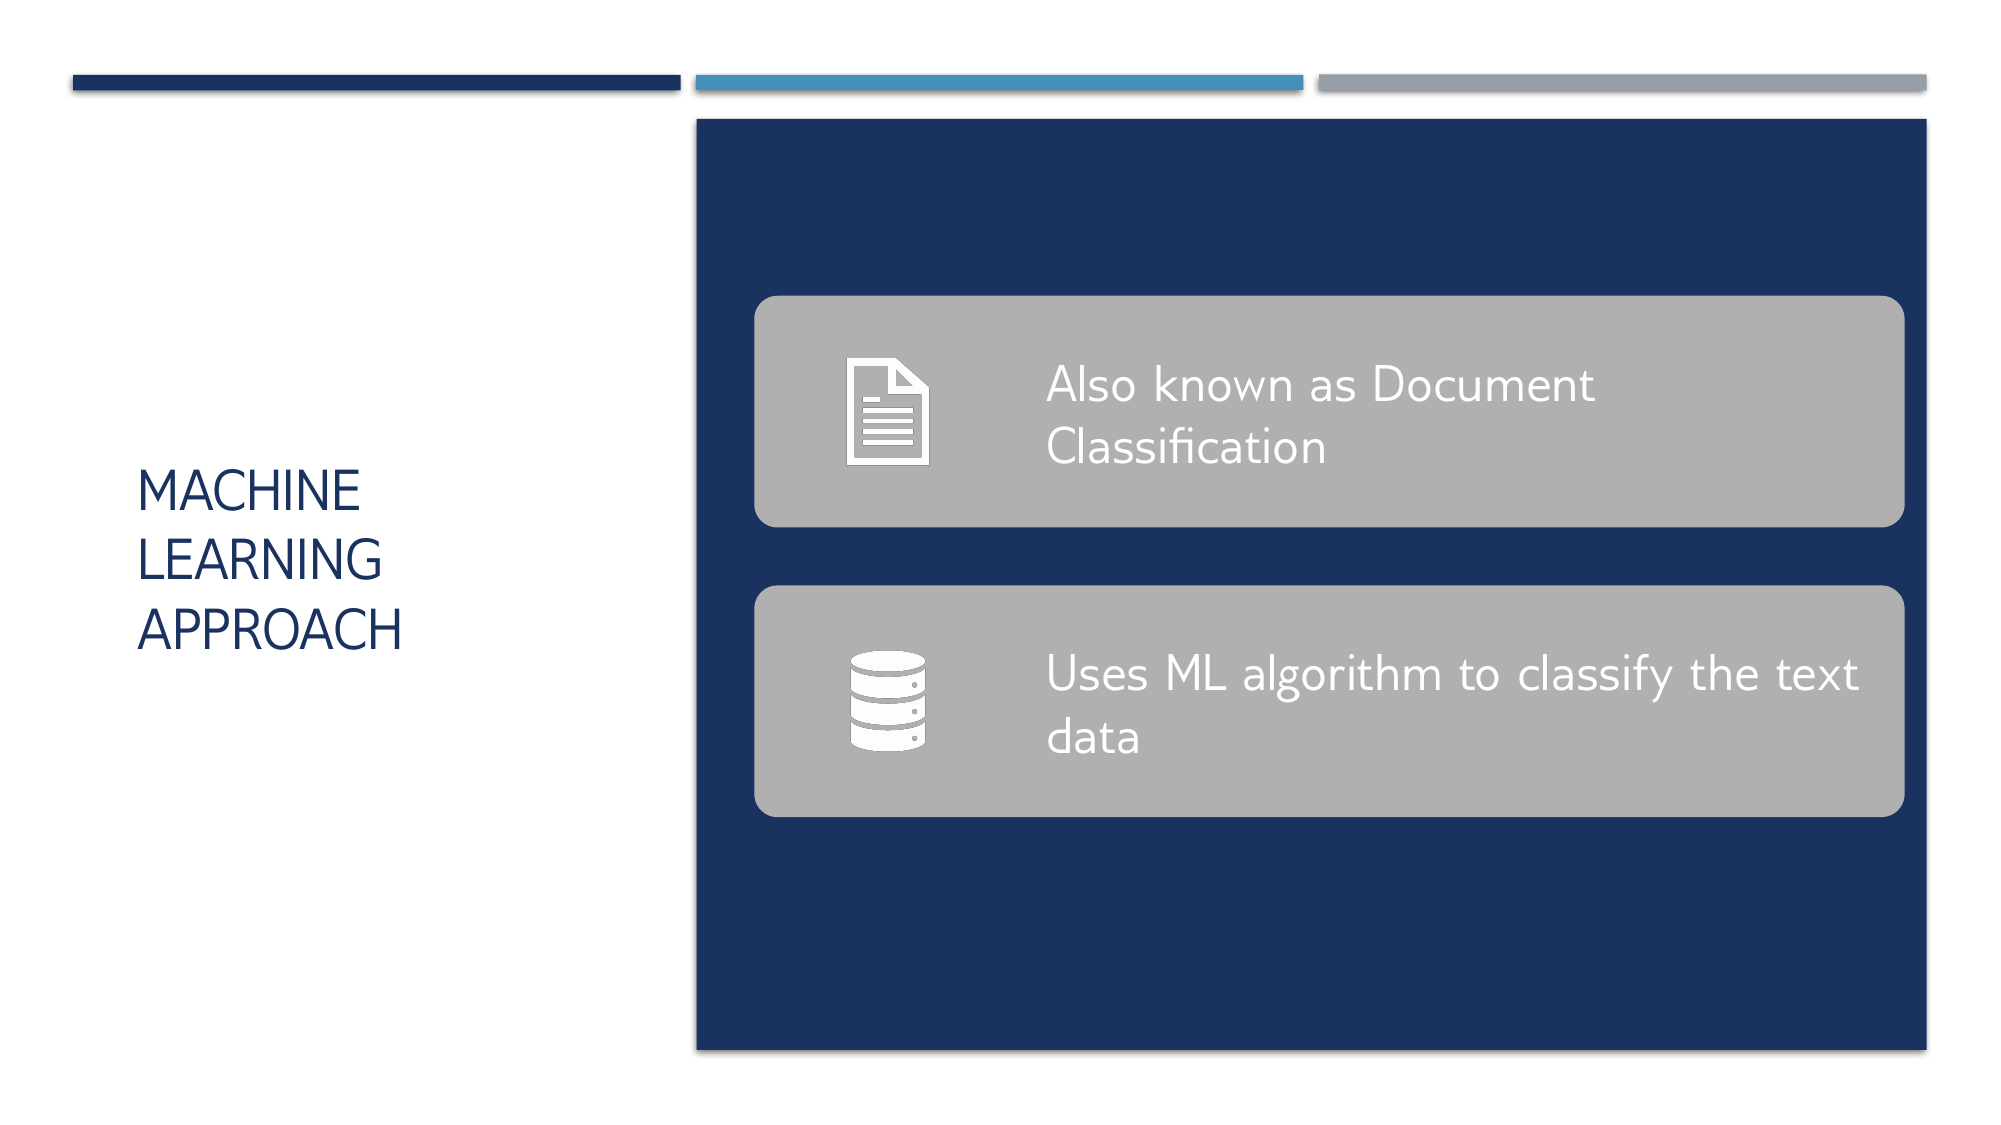

# Machine LEarning approach
Also known as Document Classification
Uses ML algorithm to classify the text data